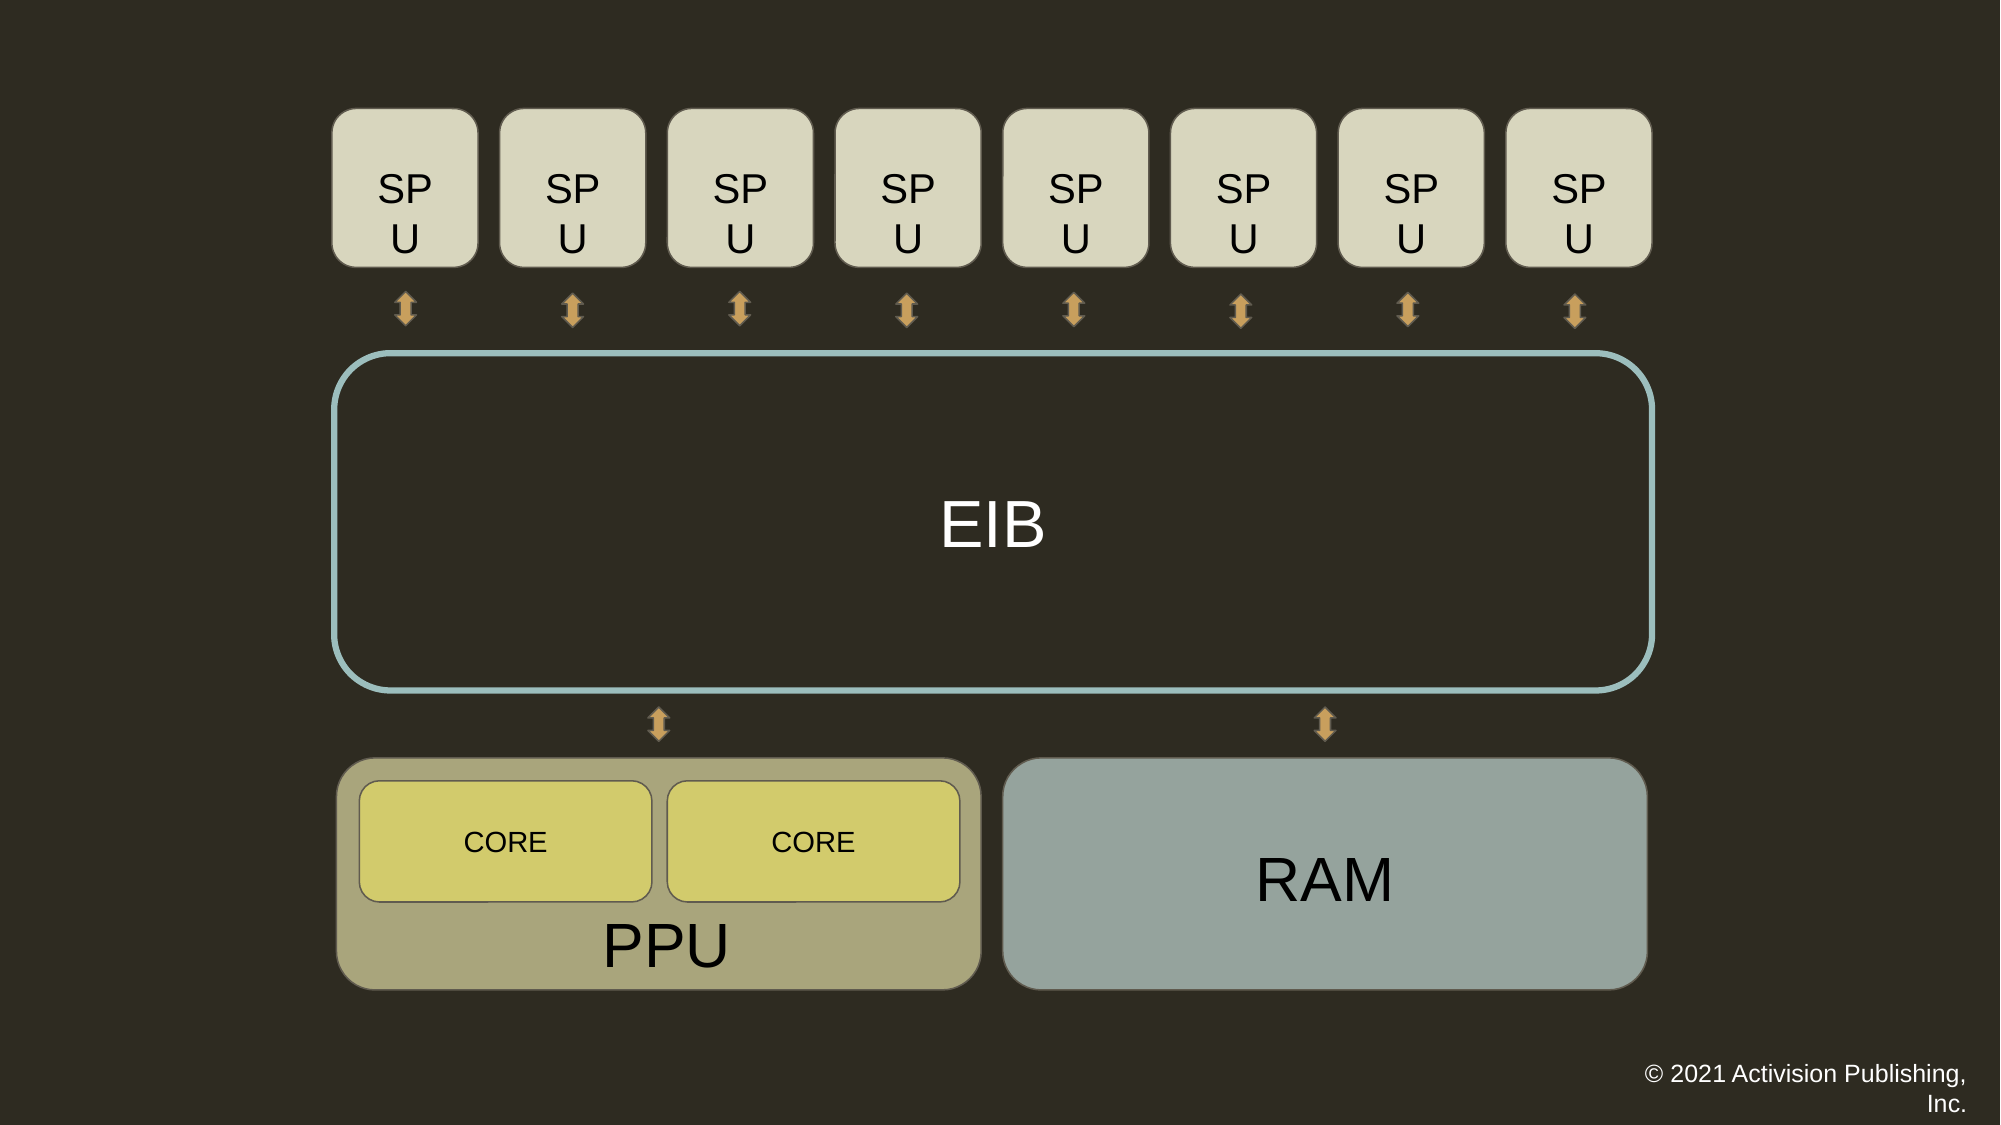

SPU

SPU

SPU

SPU

SPU

SPU

SPU

SPU

EIB

CORE
CORE
PPU

RAM
© 2021 Activision Publishing, Inc.